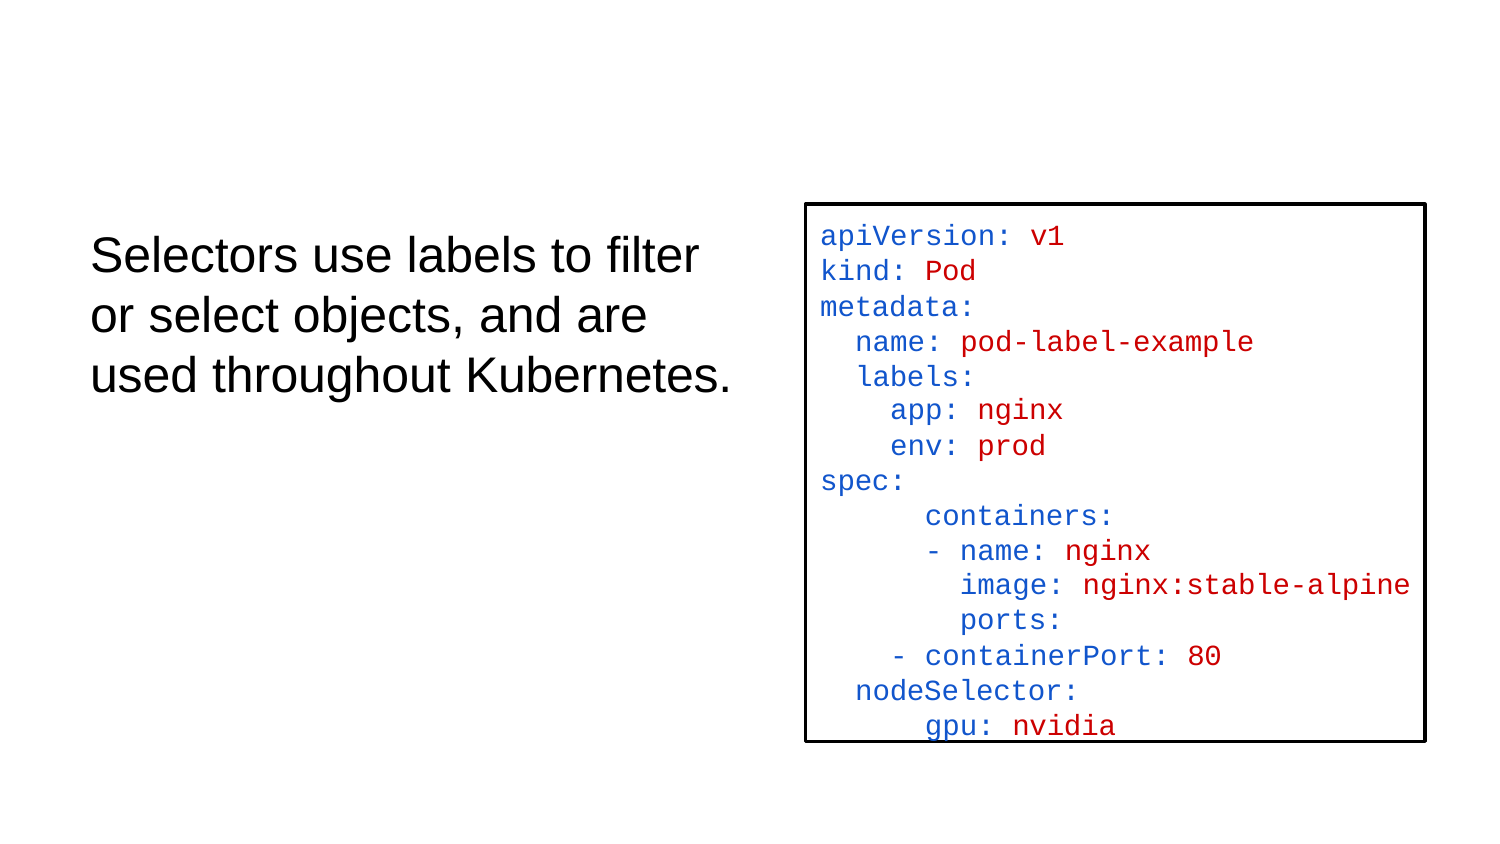

apiVersion: v1 kind: Pod metadata:
name: pod-label-example labels:
app: nginx
env: prod spec:
containers:
- name: nginx
image: nginx:stable-alpine
ports:
- containerPort: 80 nodeSelector:
gpu: nvidia
Selectors use labels to filter or select objects, and are used throughout Kubernetes.